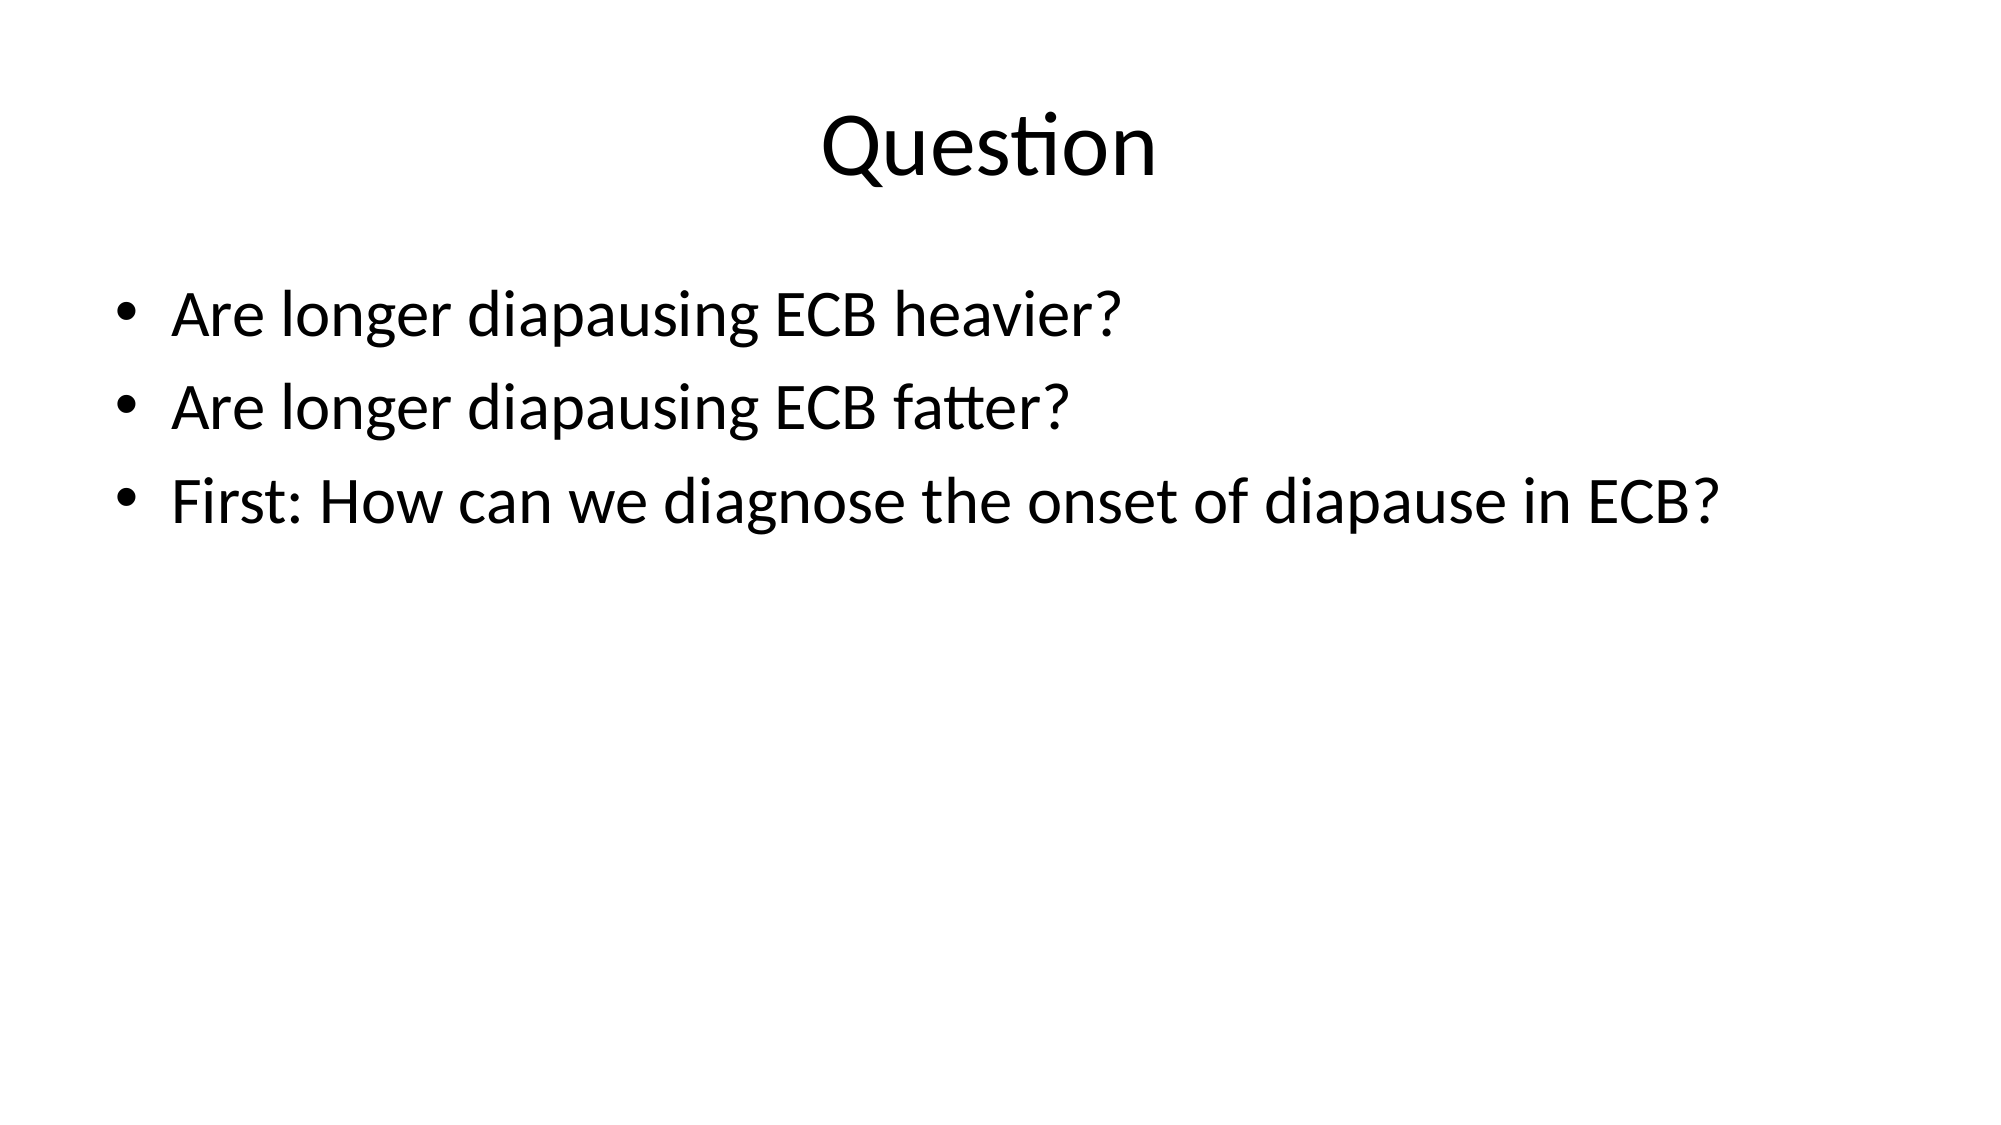

# Question
Are longer diapausing ECB heavier?
Are longer diapausing ECB fatter?
First: How can we diagnose the onset of diapause in ECB?